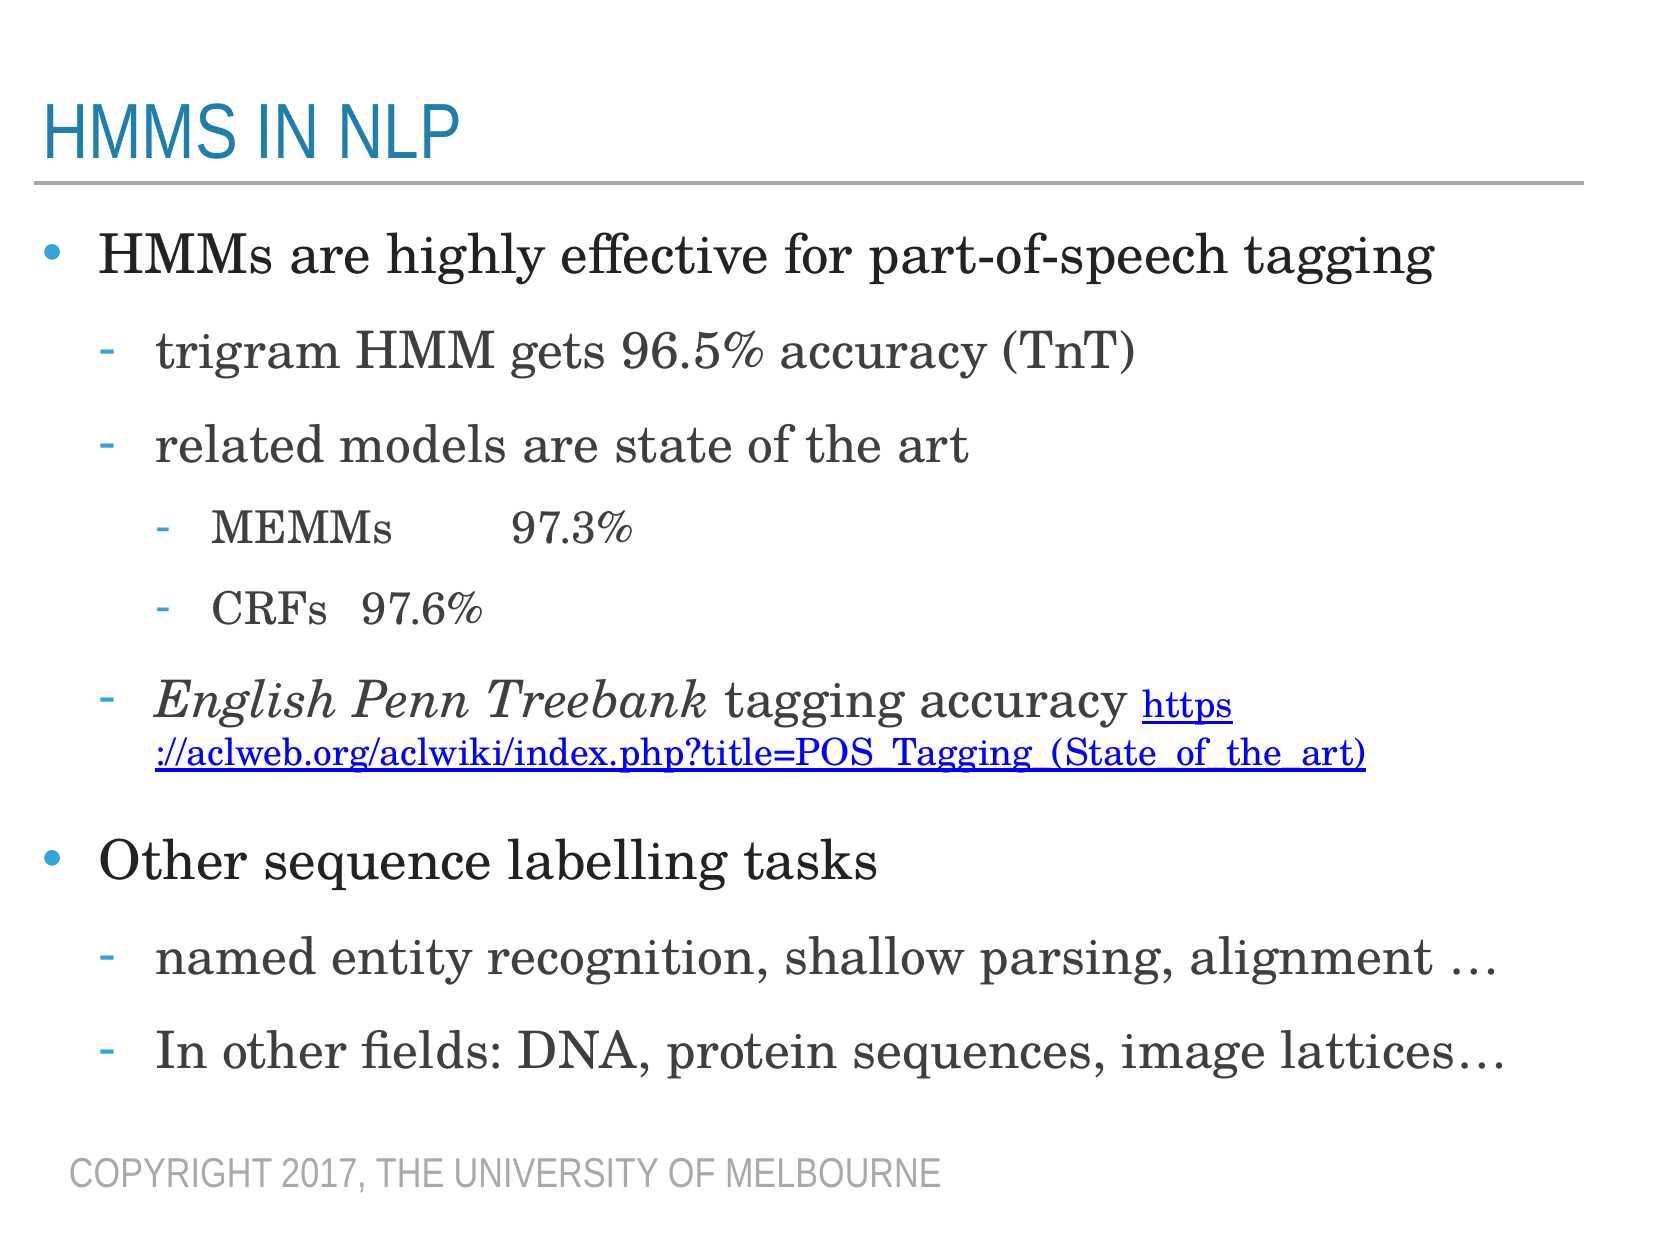

# HMMs in NLP
HMMs are highly effective for part-of-speech tagging
trigram HMM gets 96.5% accuracy (TnT)
related models are state of the art
MEMMs 	97.3%
CRFs 	97.6%
English Penn Treebank tagging accuracy https://aclweb.org/aclwiki/index.php?title=POS_Tagging_(State_of_the_art)
Other sequence labelling tasks
named entity recognition, shallow parsing, alignment …
In other fields: DNA, protein sequences, image lattices…